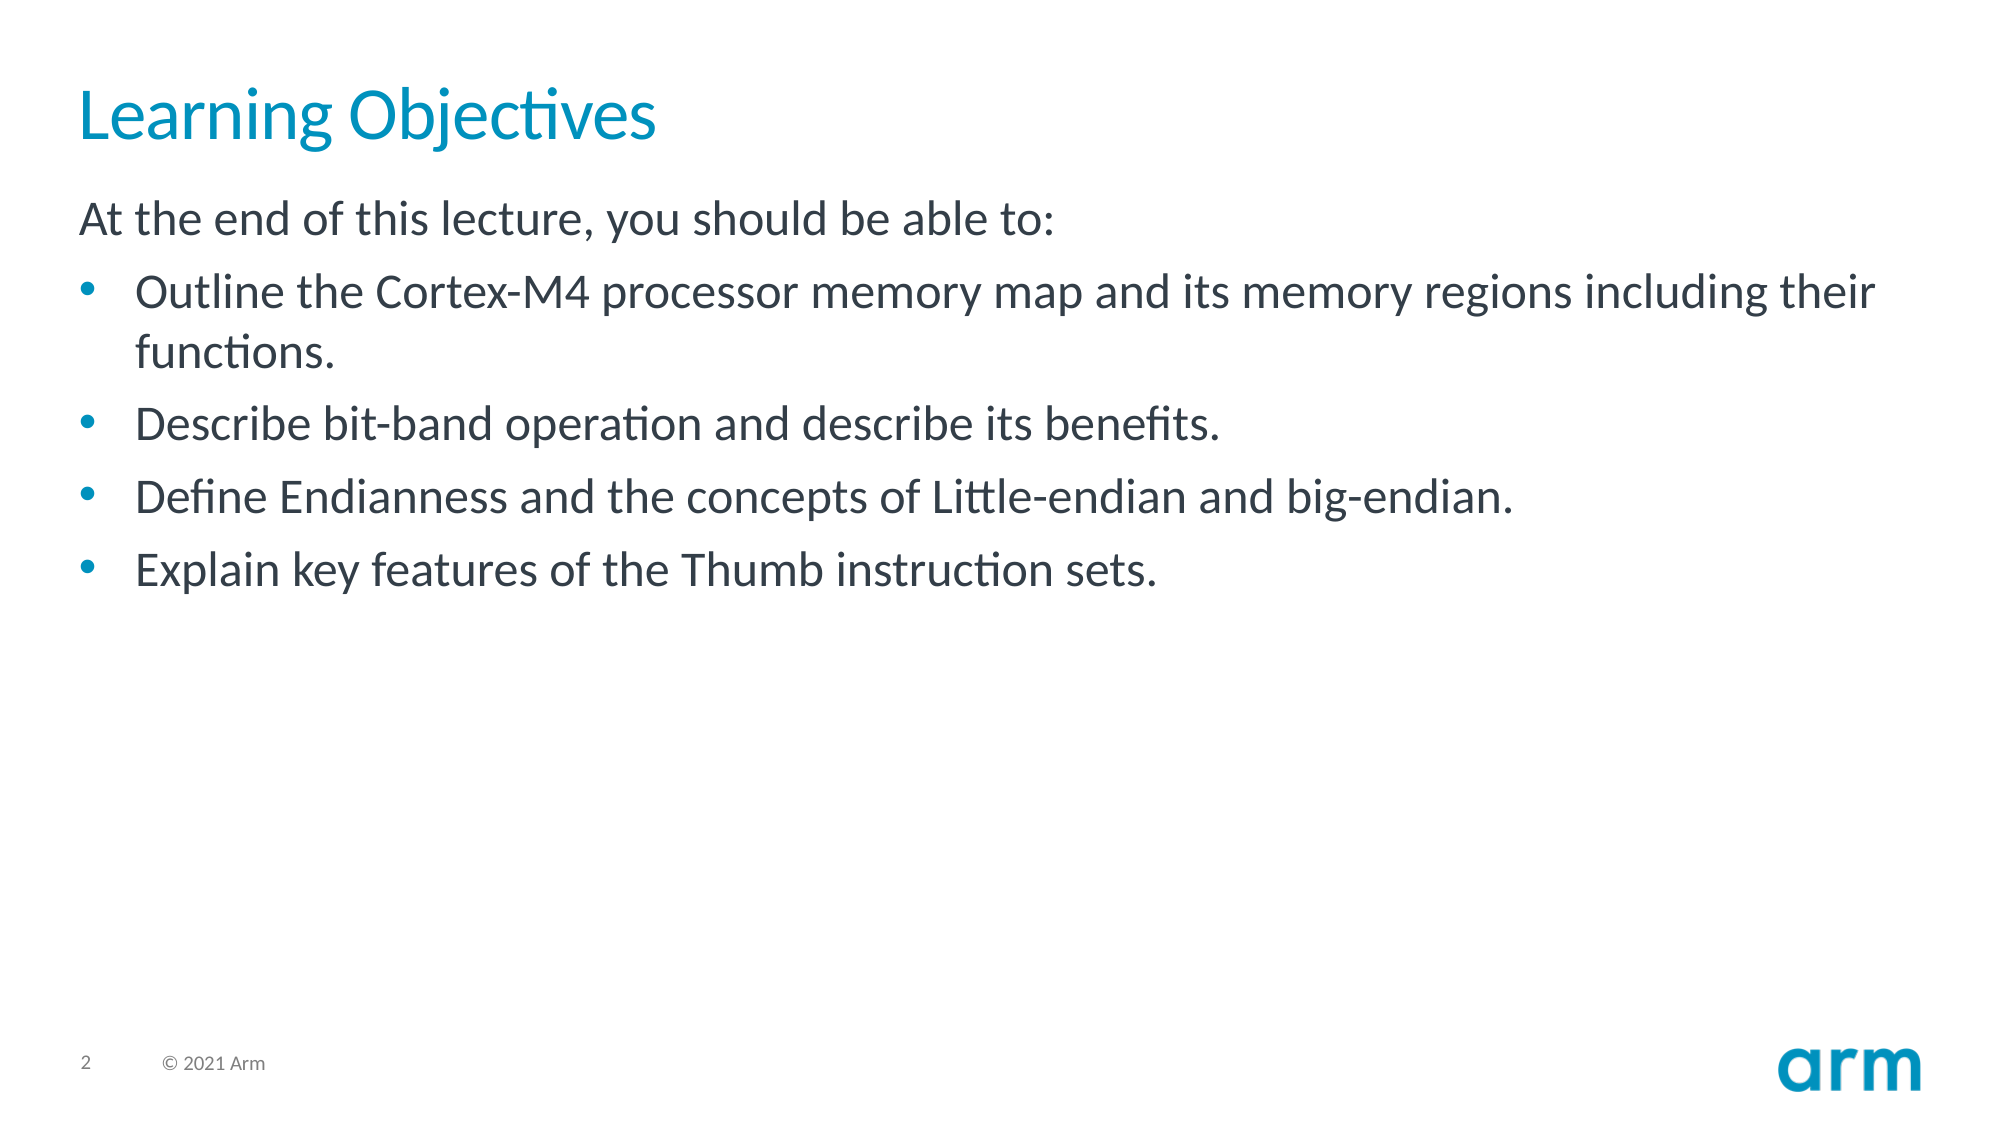

# Learning Objectives
At the end of this lecture, you should be able to:
Outline the Cortex-M4 processor memory map and its memory regions including their functions.
Describe bit-band operation and describe its benefits.
Define Endianness and the concepts of Little-endian and big-endian.
Explain key features of the Thumb instruction sets.